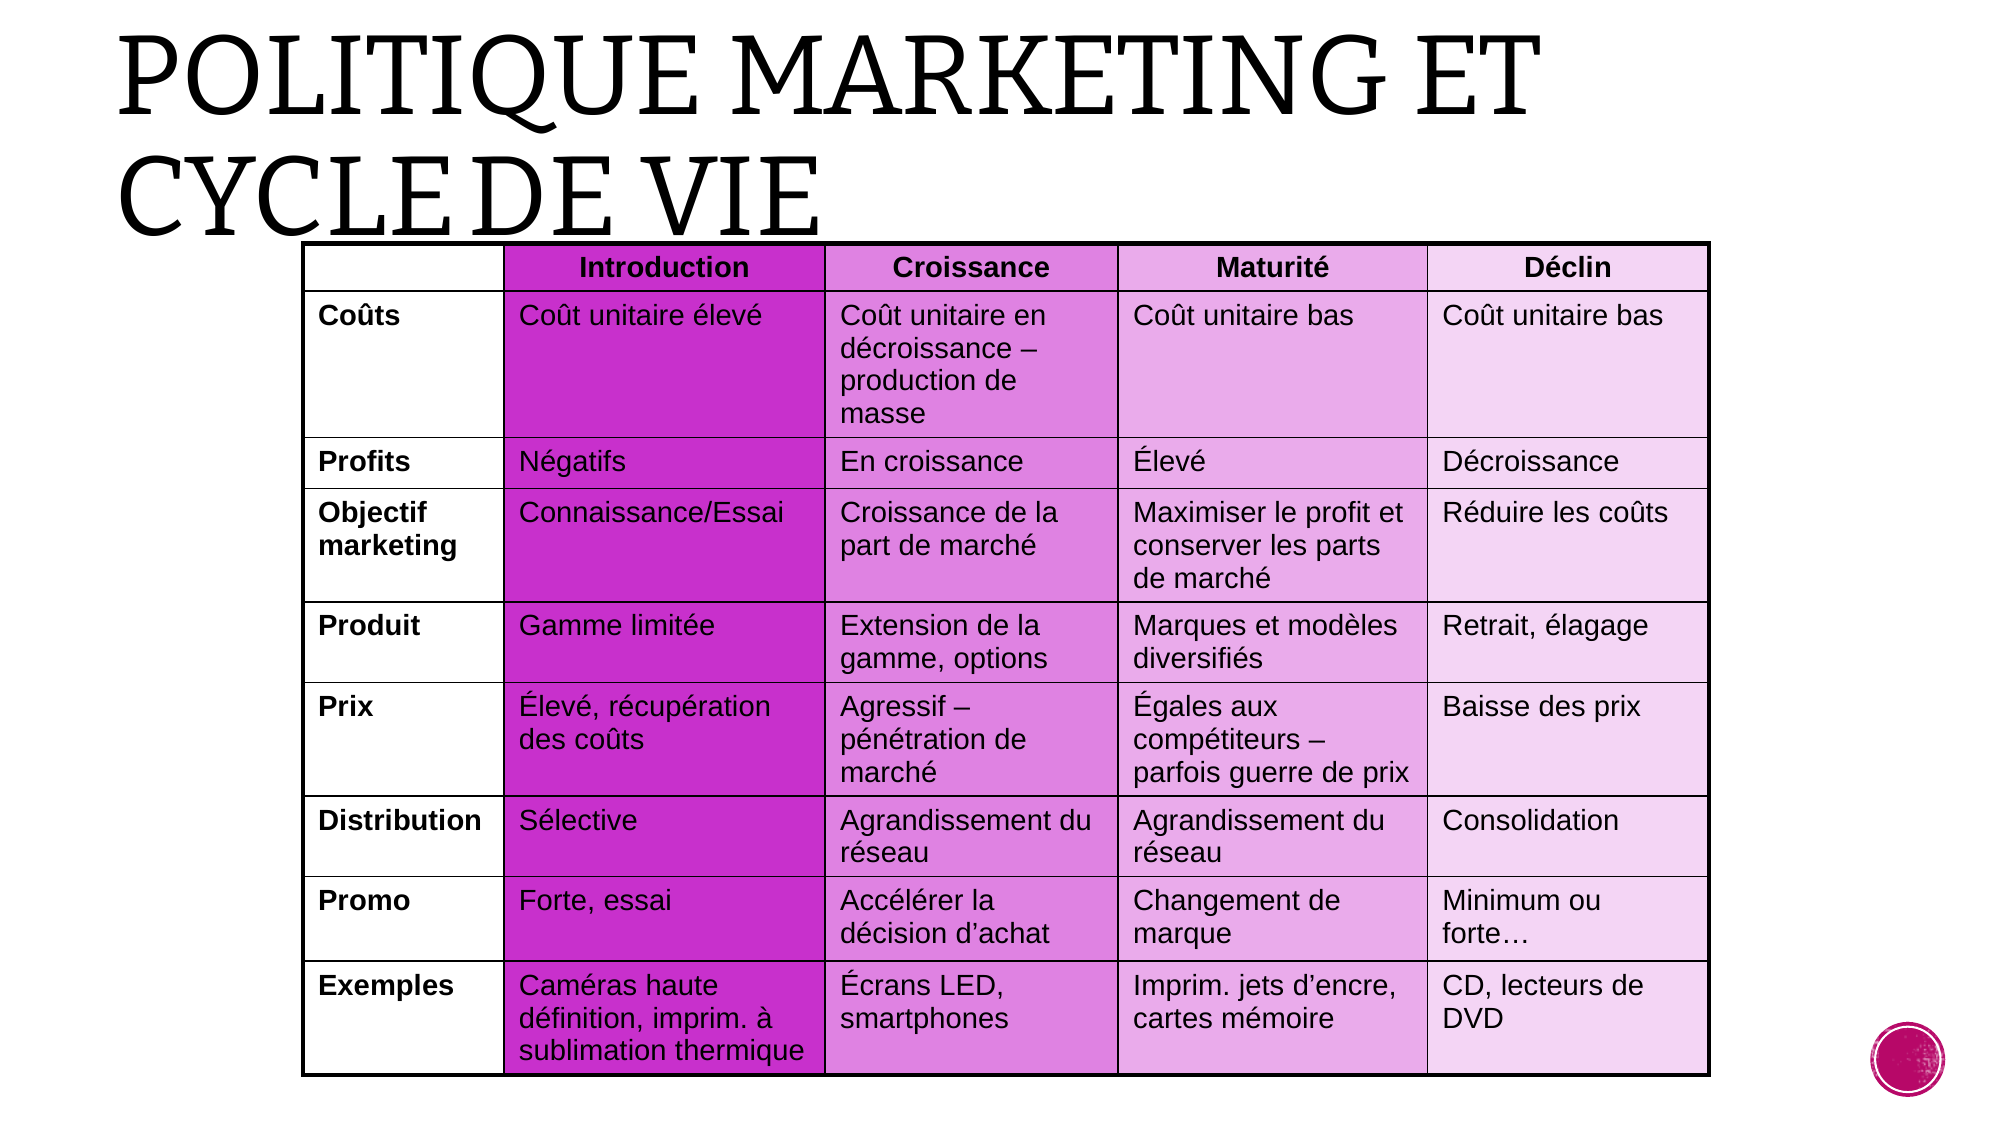

# Politique marketing et cycle de vie
|  | Introduction | Croissance | Maturité | Déclin |
| --- | --- | --- | --- | --- |
| Coûts | Coût unitaire élevé | Coût unitaire en décroissance – production de masse | Coût unitaire bas | Coût unitaire bas |
| Profits | Négatifs | En croissance | Élevé | Décroissance |
| Objectif marketing | Connaissance/Essai | Croissance de la part de marché | Maximiser le profit et conserver les parts de marché | Réduire les coûts |
| Produit | Gamme limitée | Extension de la gamme, options | Marques et modèles diversifiés | Retrait, élagage |
| Prix | Élevé, récupération des coûts | Agressif – pénétration de marché | Égales aux compétiteurs – parfois guerre de prix | Baisse des prix |
| Distribution | Sélective | Agrandissement du réseau | Agrandissement du réseau | Consolidation |
| Promo | Forte, essai | Accélérer la décision d’achat | Changement de marque | Minimum ou forte… |
| Exemples | Caméras haute définition, imprim. à sublimation thermique | Écrans LED, smartphones | Imprim. jets d’encre, cartes mémoire | CD, lecteurs de DVD |